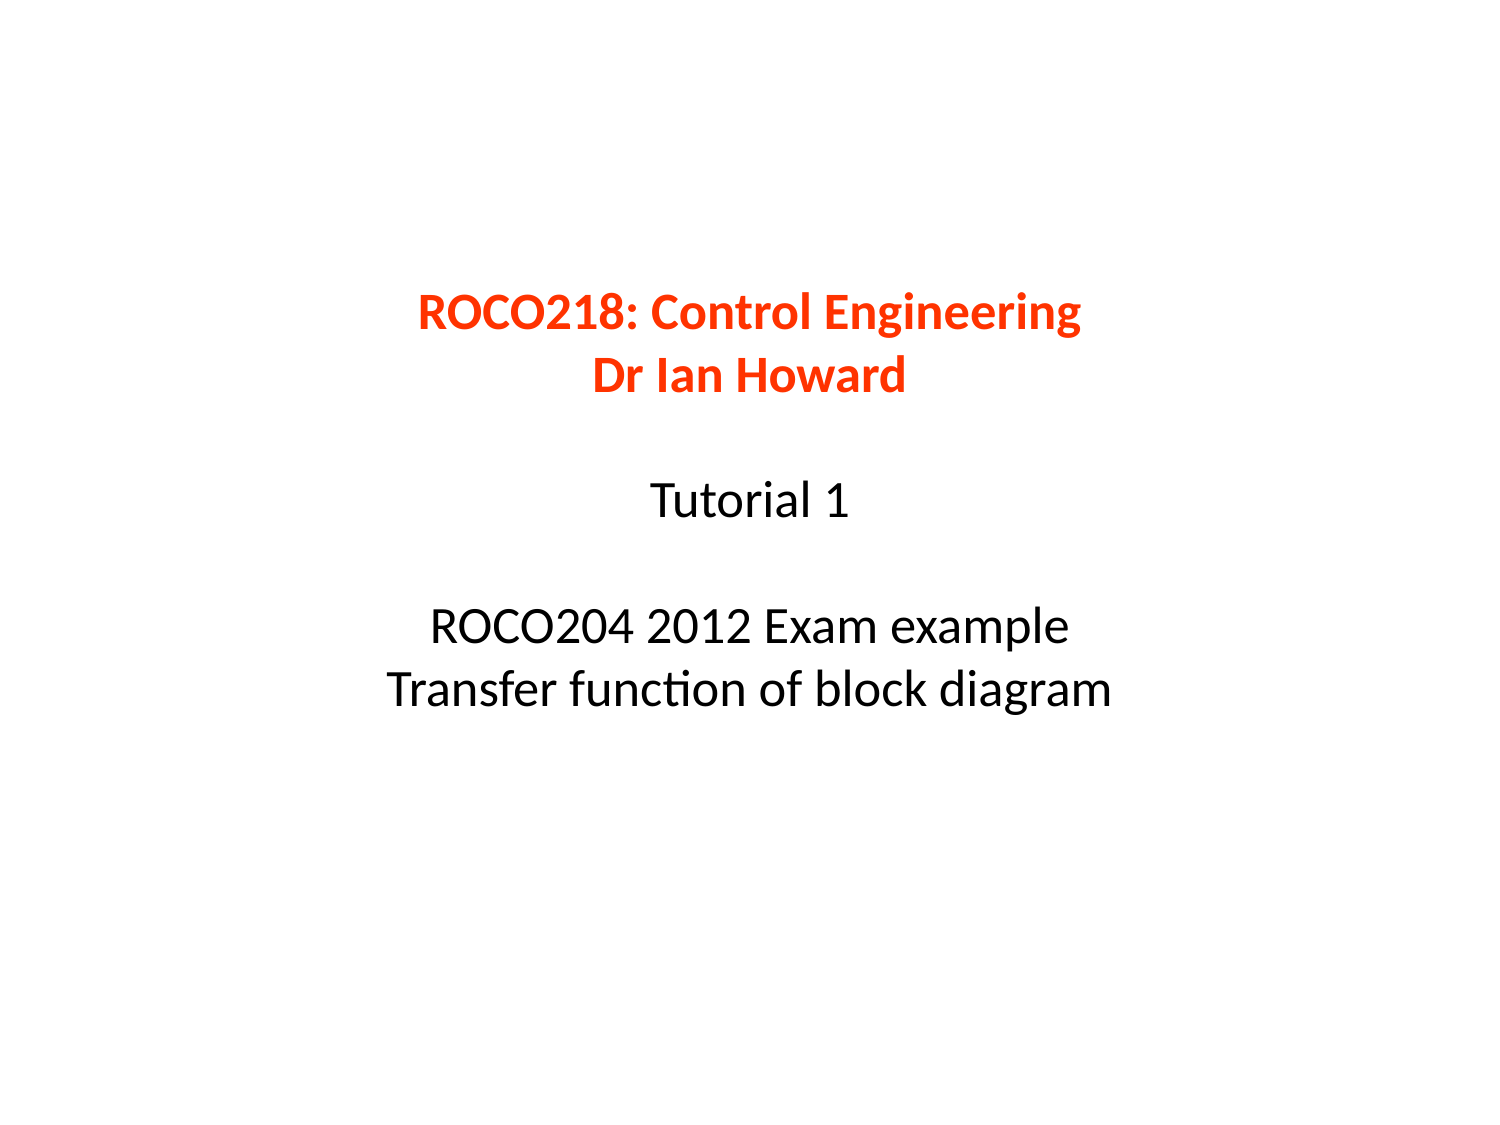

# ROCO218: Control Engineering Dr Ian Howard Tutorial 1 ROCO204 2012 Exam example Transfer function of block diagram